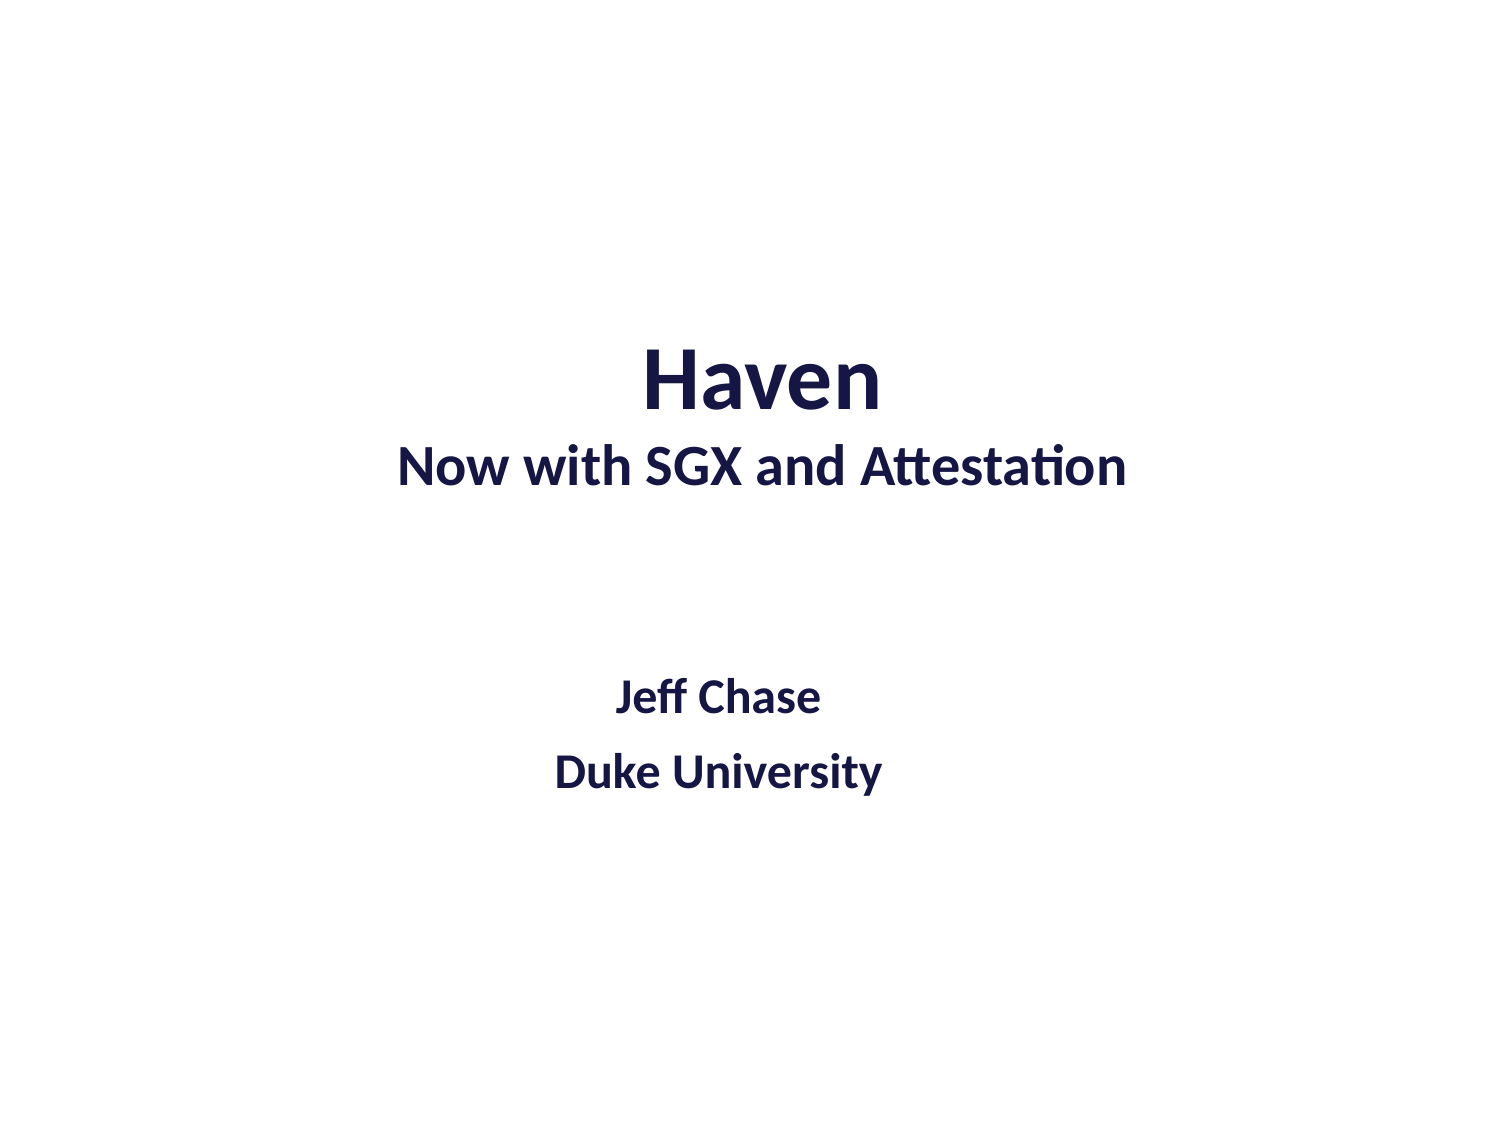

Haven
Now with SGX and Attestation

Jeff Chase
Duke University